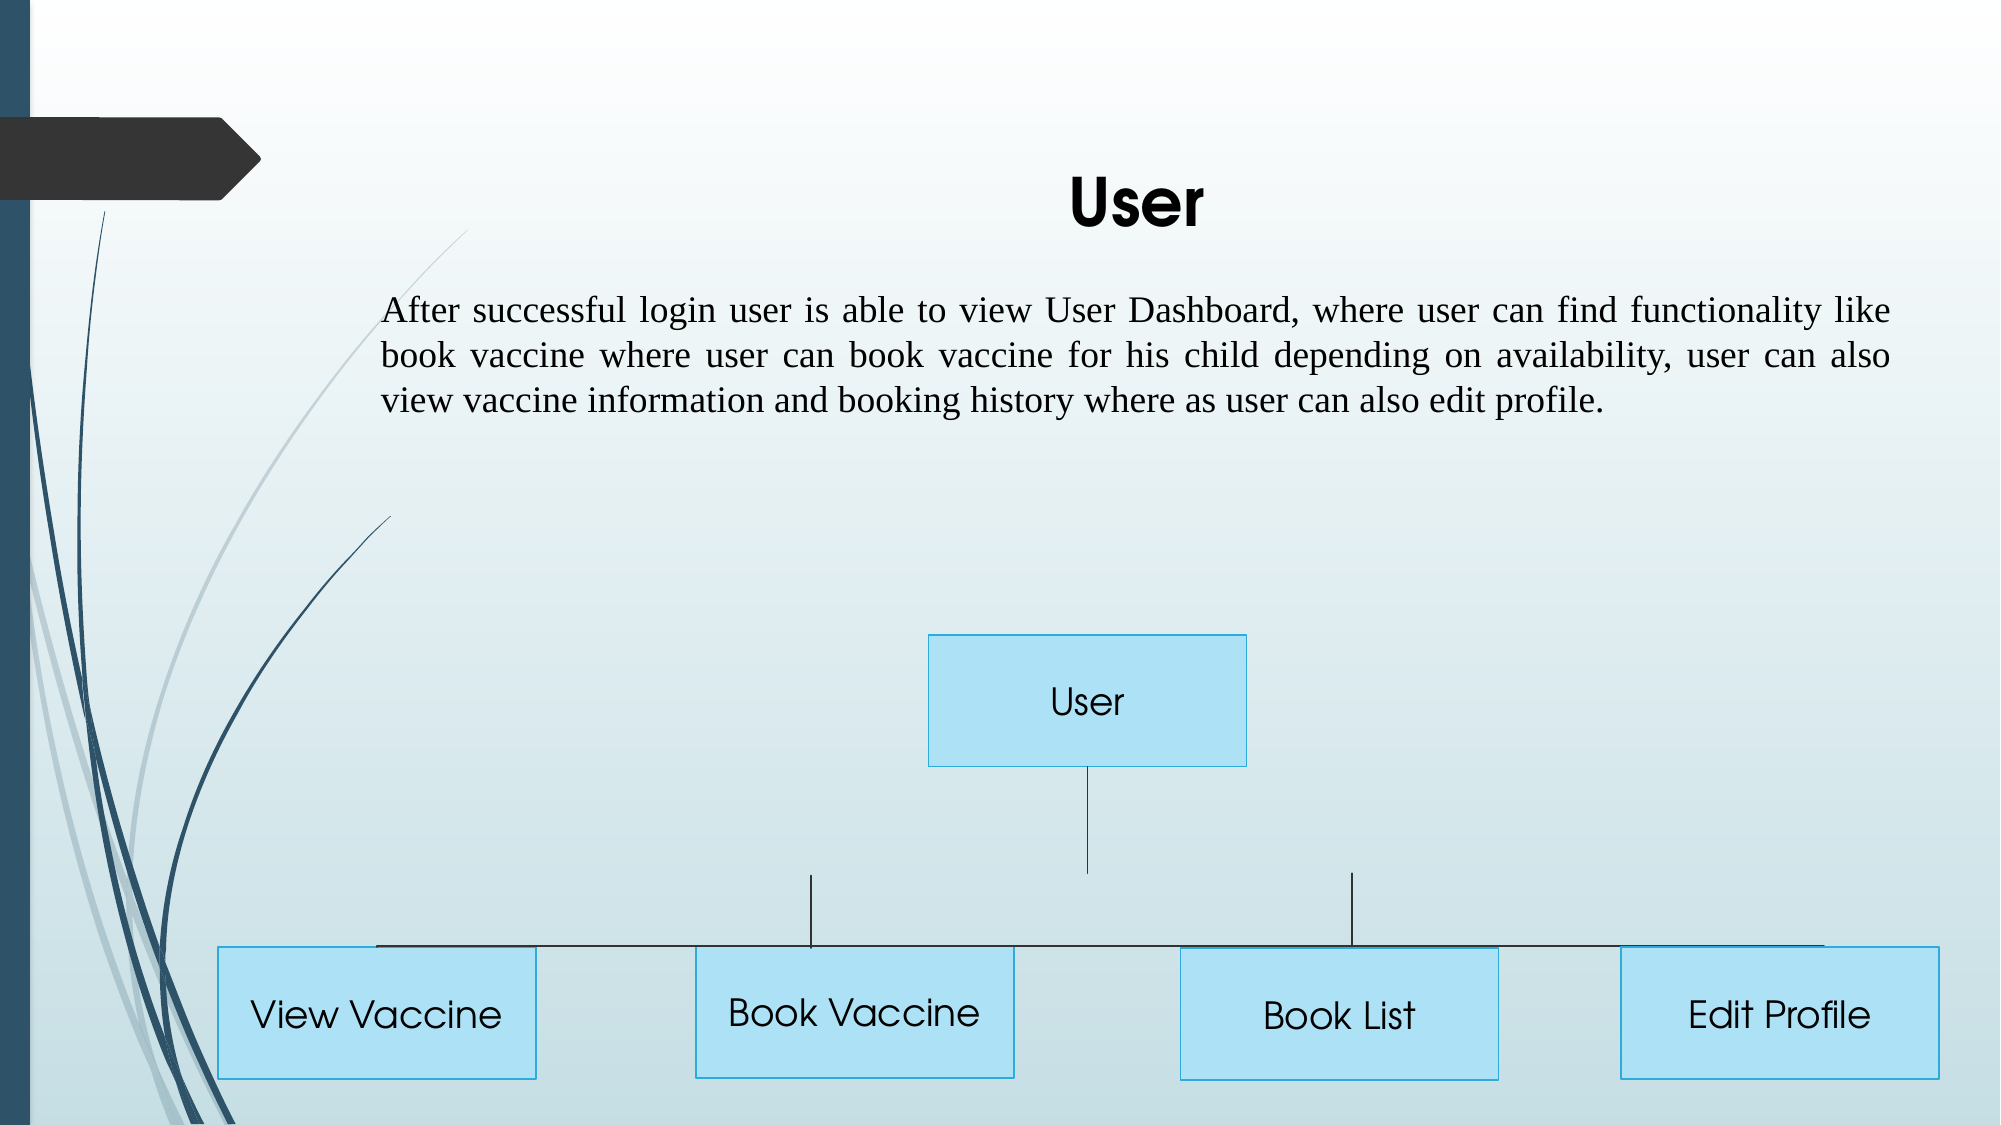

User

After successful login user is able to view User Dashboard, where user can find functionality like book vaccine where user can book vaccine for his child depending on availability, user can also view vaccine information and booking history where as user can also edit profile.
User
Book Vaccine
View Vaccine
Edit Profile
Book List